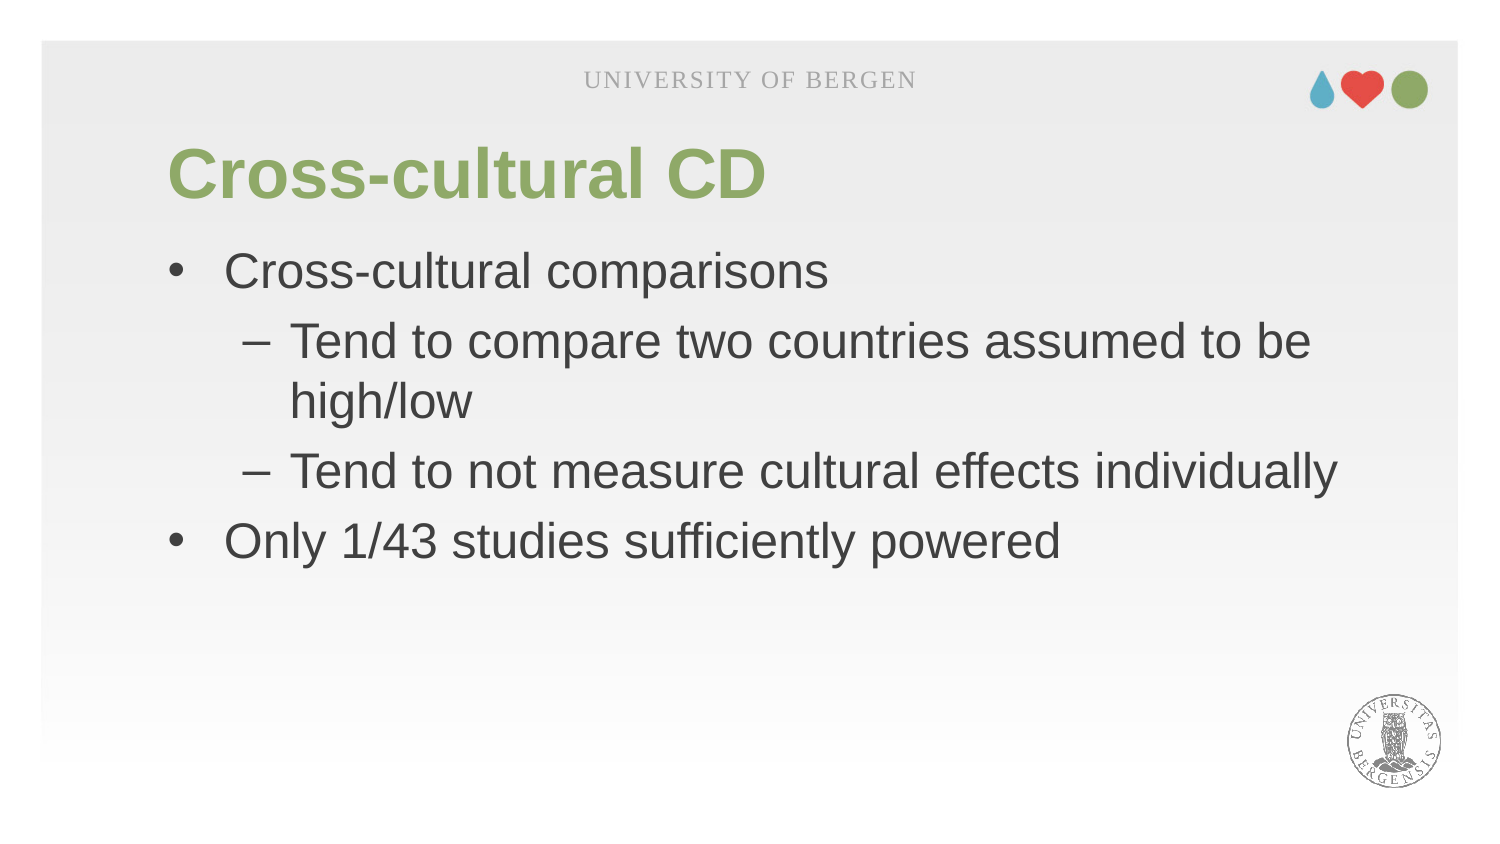

University of Bergen
# Cross-cultural CD
Cross-cultural comparisons
Tend to compare two countries assumed to be high/low
Tend to not measure cultural effects individually
Only 1/43 studies sufficiently powered